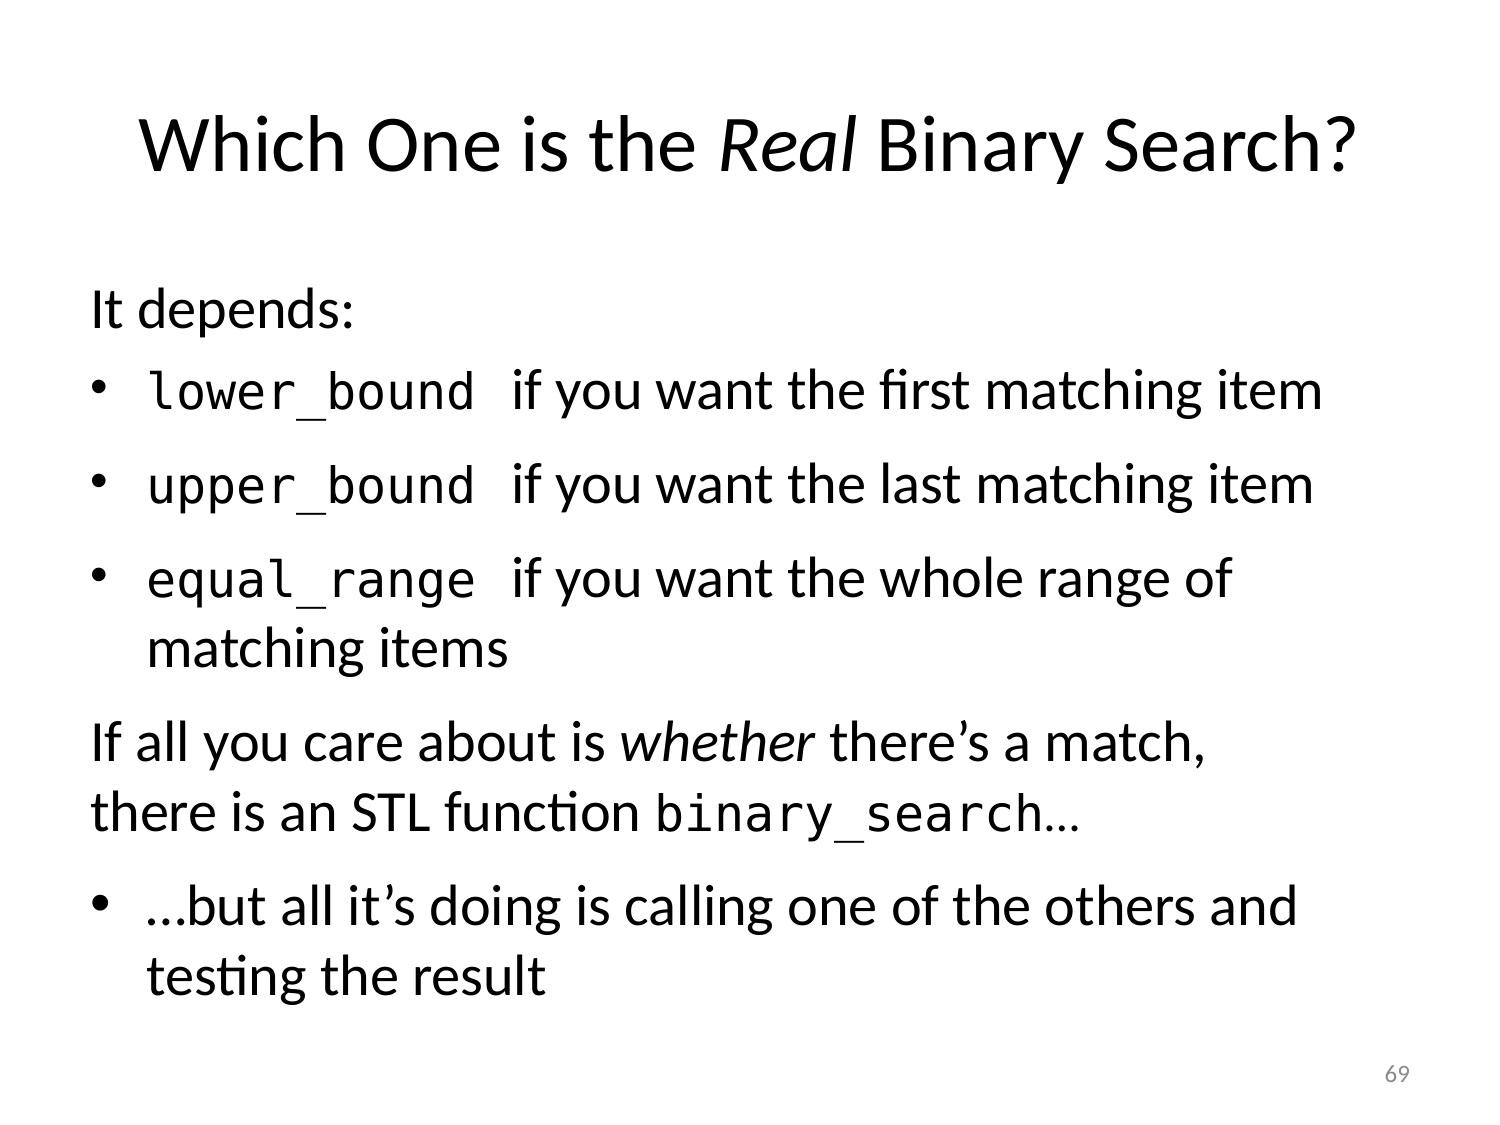

# Which One is the Real Binary Search?
It depends:
lower_bound if you want the first matching item
upper_bound if you want the last matching item
equal_range if you want the whole range of matching items
If all you care about is whether there’s a match,
there is an STL function binary_search…
…but all it’s doing is calling one of the others and testing the result
69